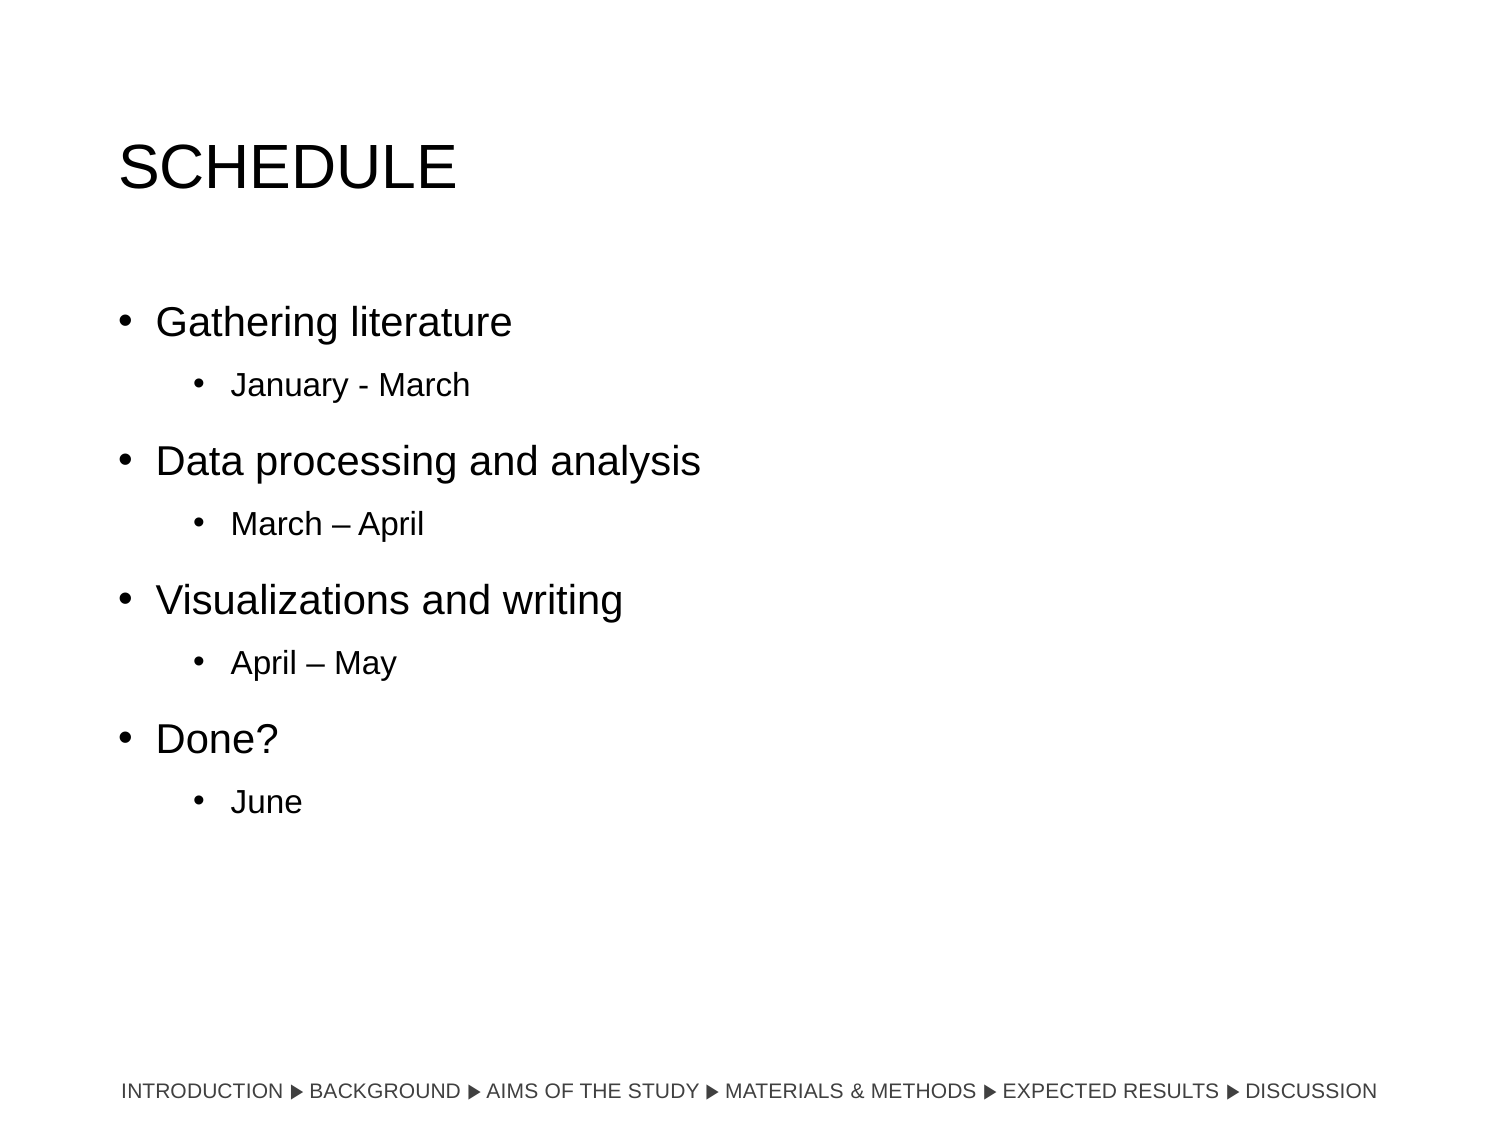

# SCHEDULE
Gathering literature
January - March
Data processing and analysis
March – April
Visualizations and writing
April – May
Done?
June

INTRODUCTION ▶︎ BACKGROUND ︎▶ AIMS OF THE STUDY ▶ MATERIALS & METHODS ▶ EXPECTED RESULTS ▶ DISCUSSION